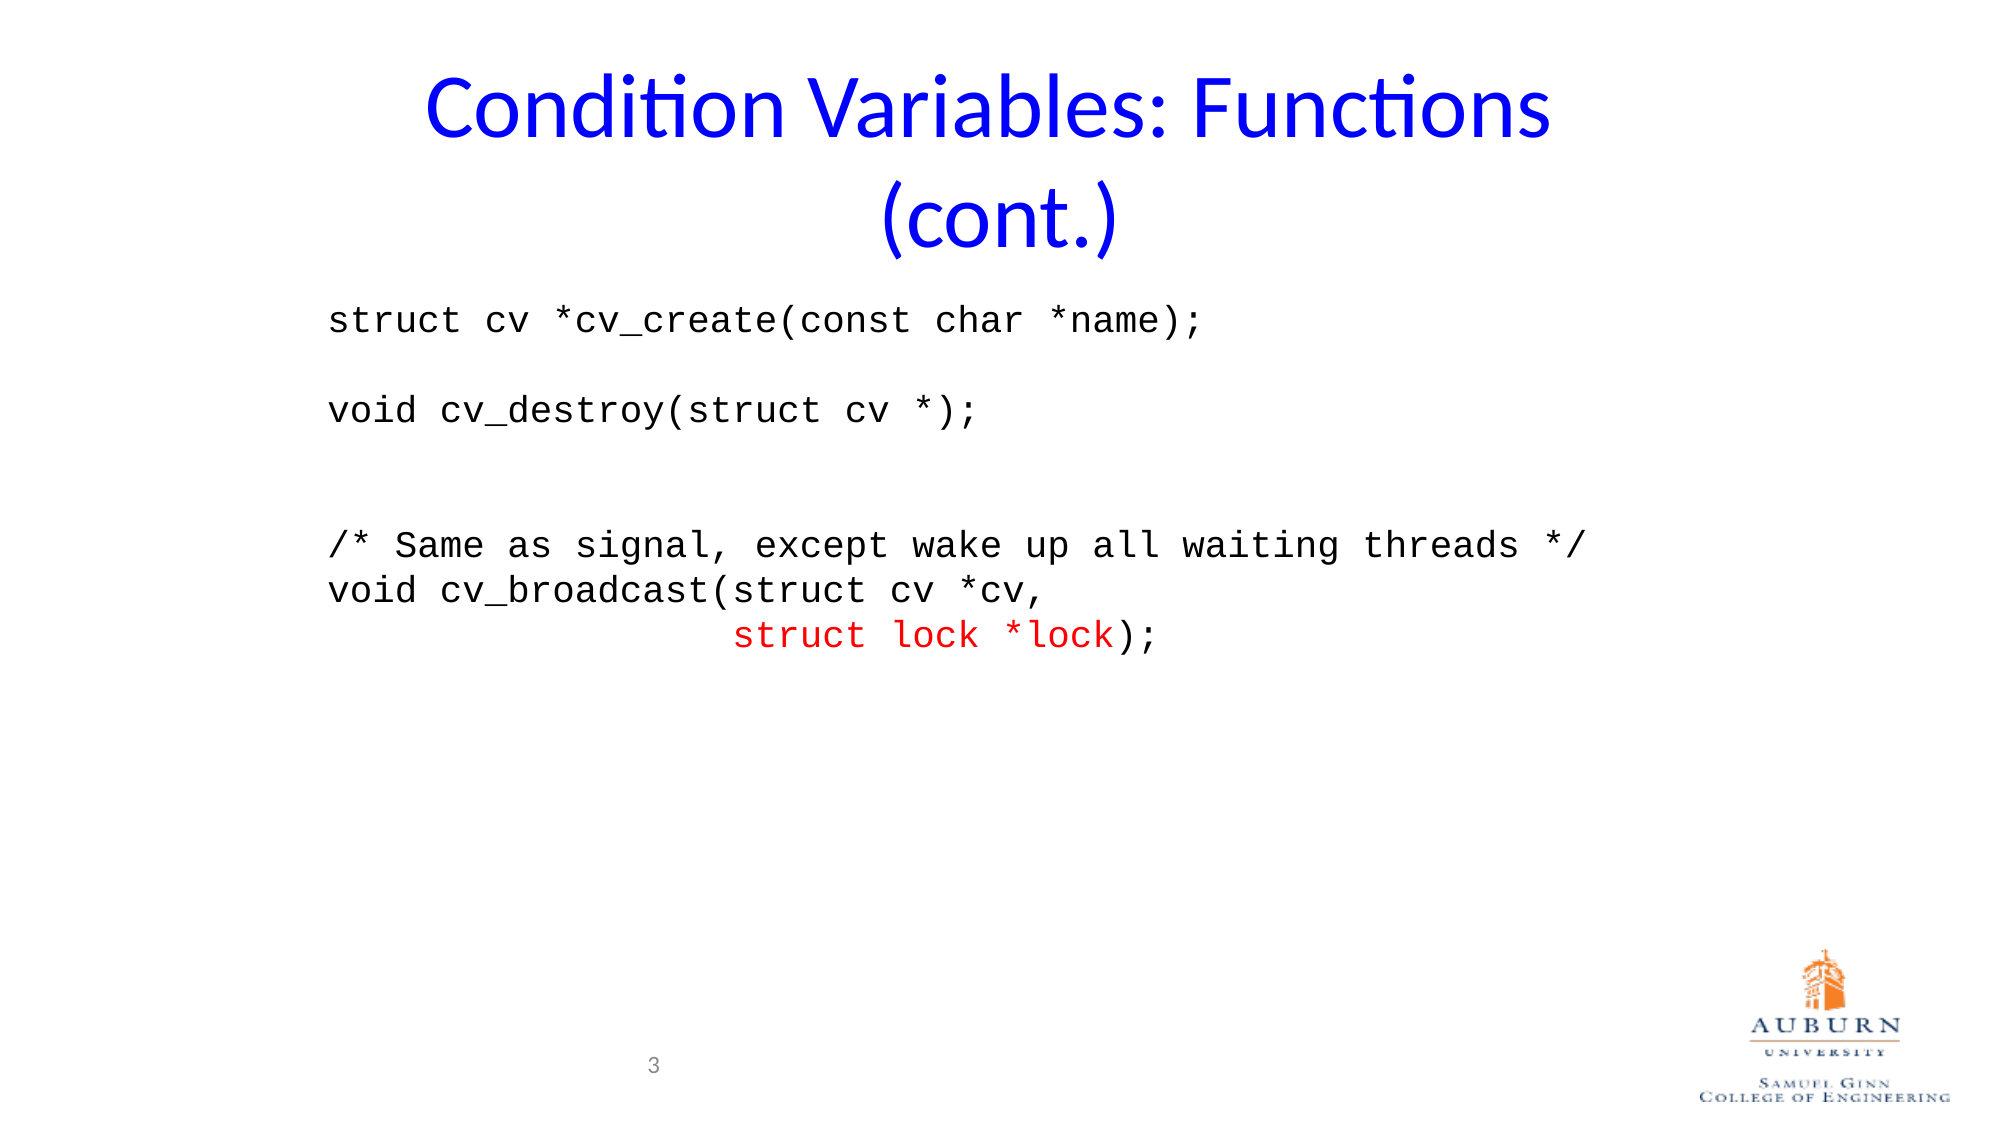

# Condition Variables: Functions (cont.)
struct cv *cv_create(const char *name);

void cv_destroy(struct cv *);

/* Same as signal, except wake up all waiting threads */
void cv_broadcast(struct cv *cv,
                  struct lock *lock);
3